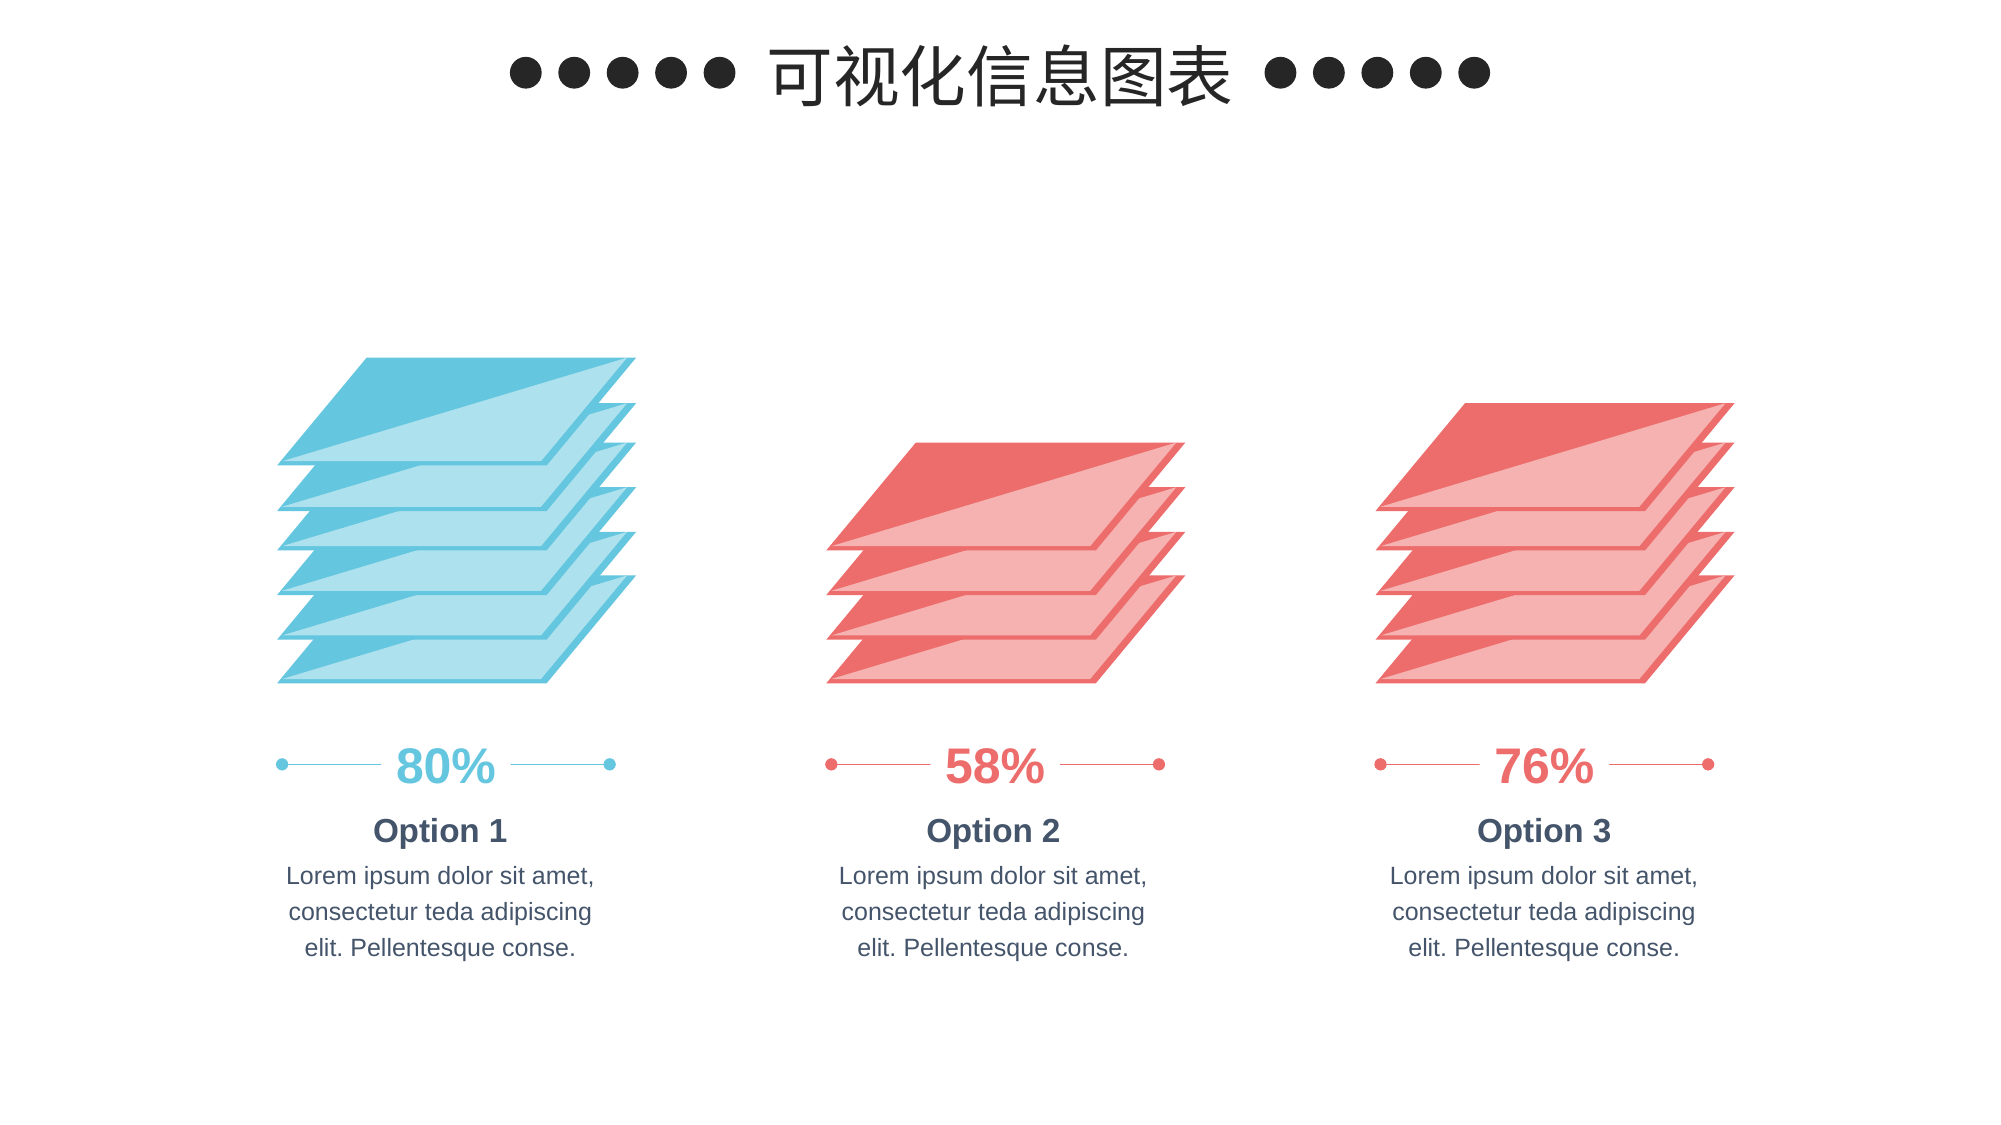

80%
58%
76%
Option 1
Lorem ipsum dolor sit amet, consectetur teda adipiscing elit. Pellentesque conse.
Option 2
Lorem ipsum dolor sit amet, consectetur teda adipiscing elit. Pellentesque conse.
Option 3
Lorem ipsum dolor sit amet, consectetur teda adipiscing elit. Pellentesque conse.